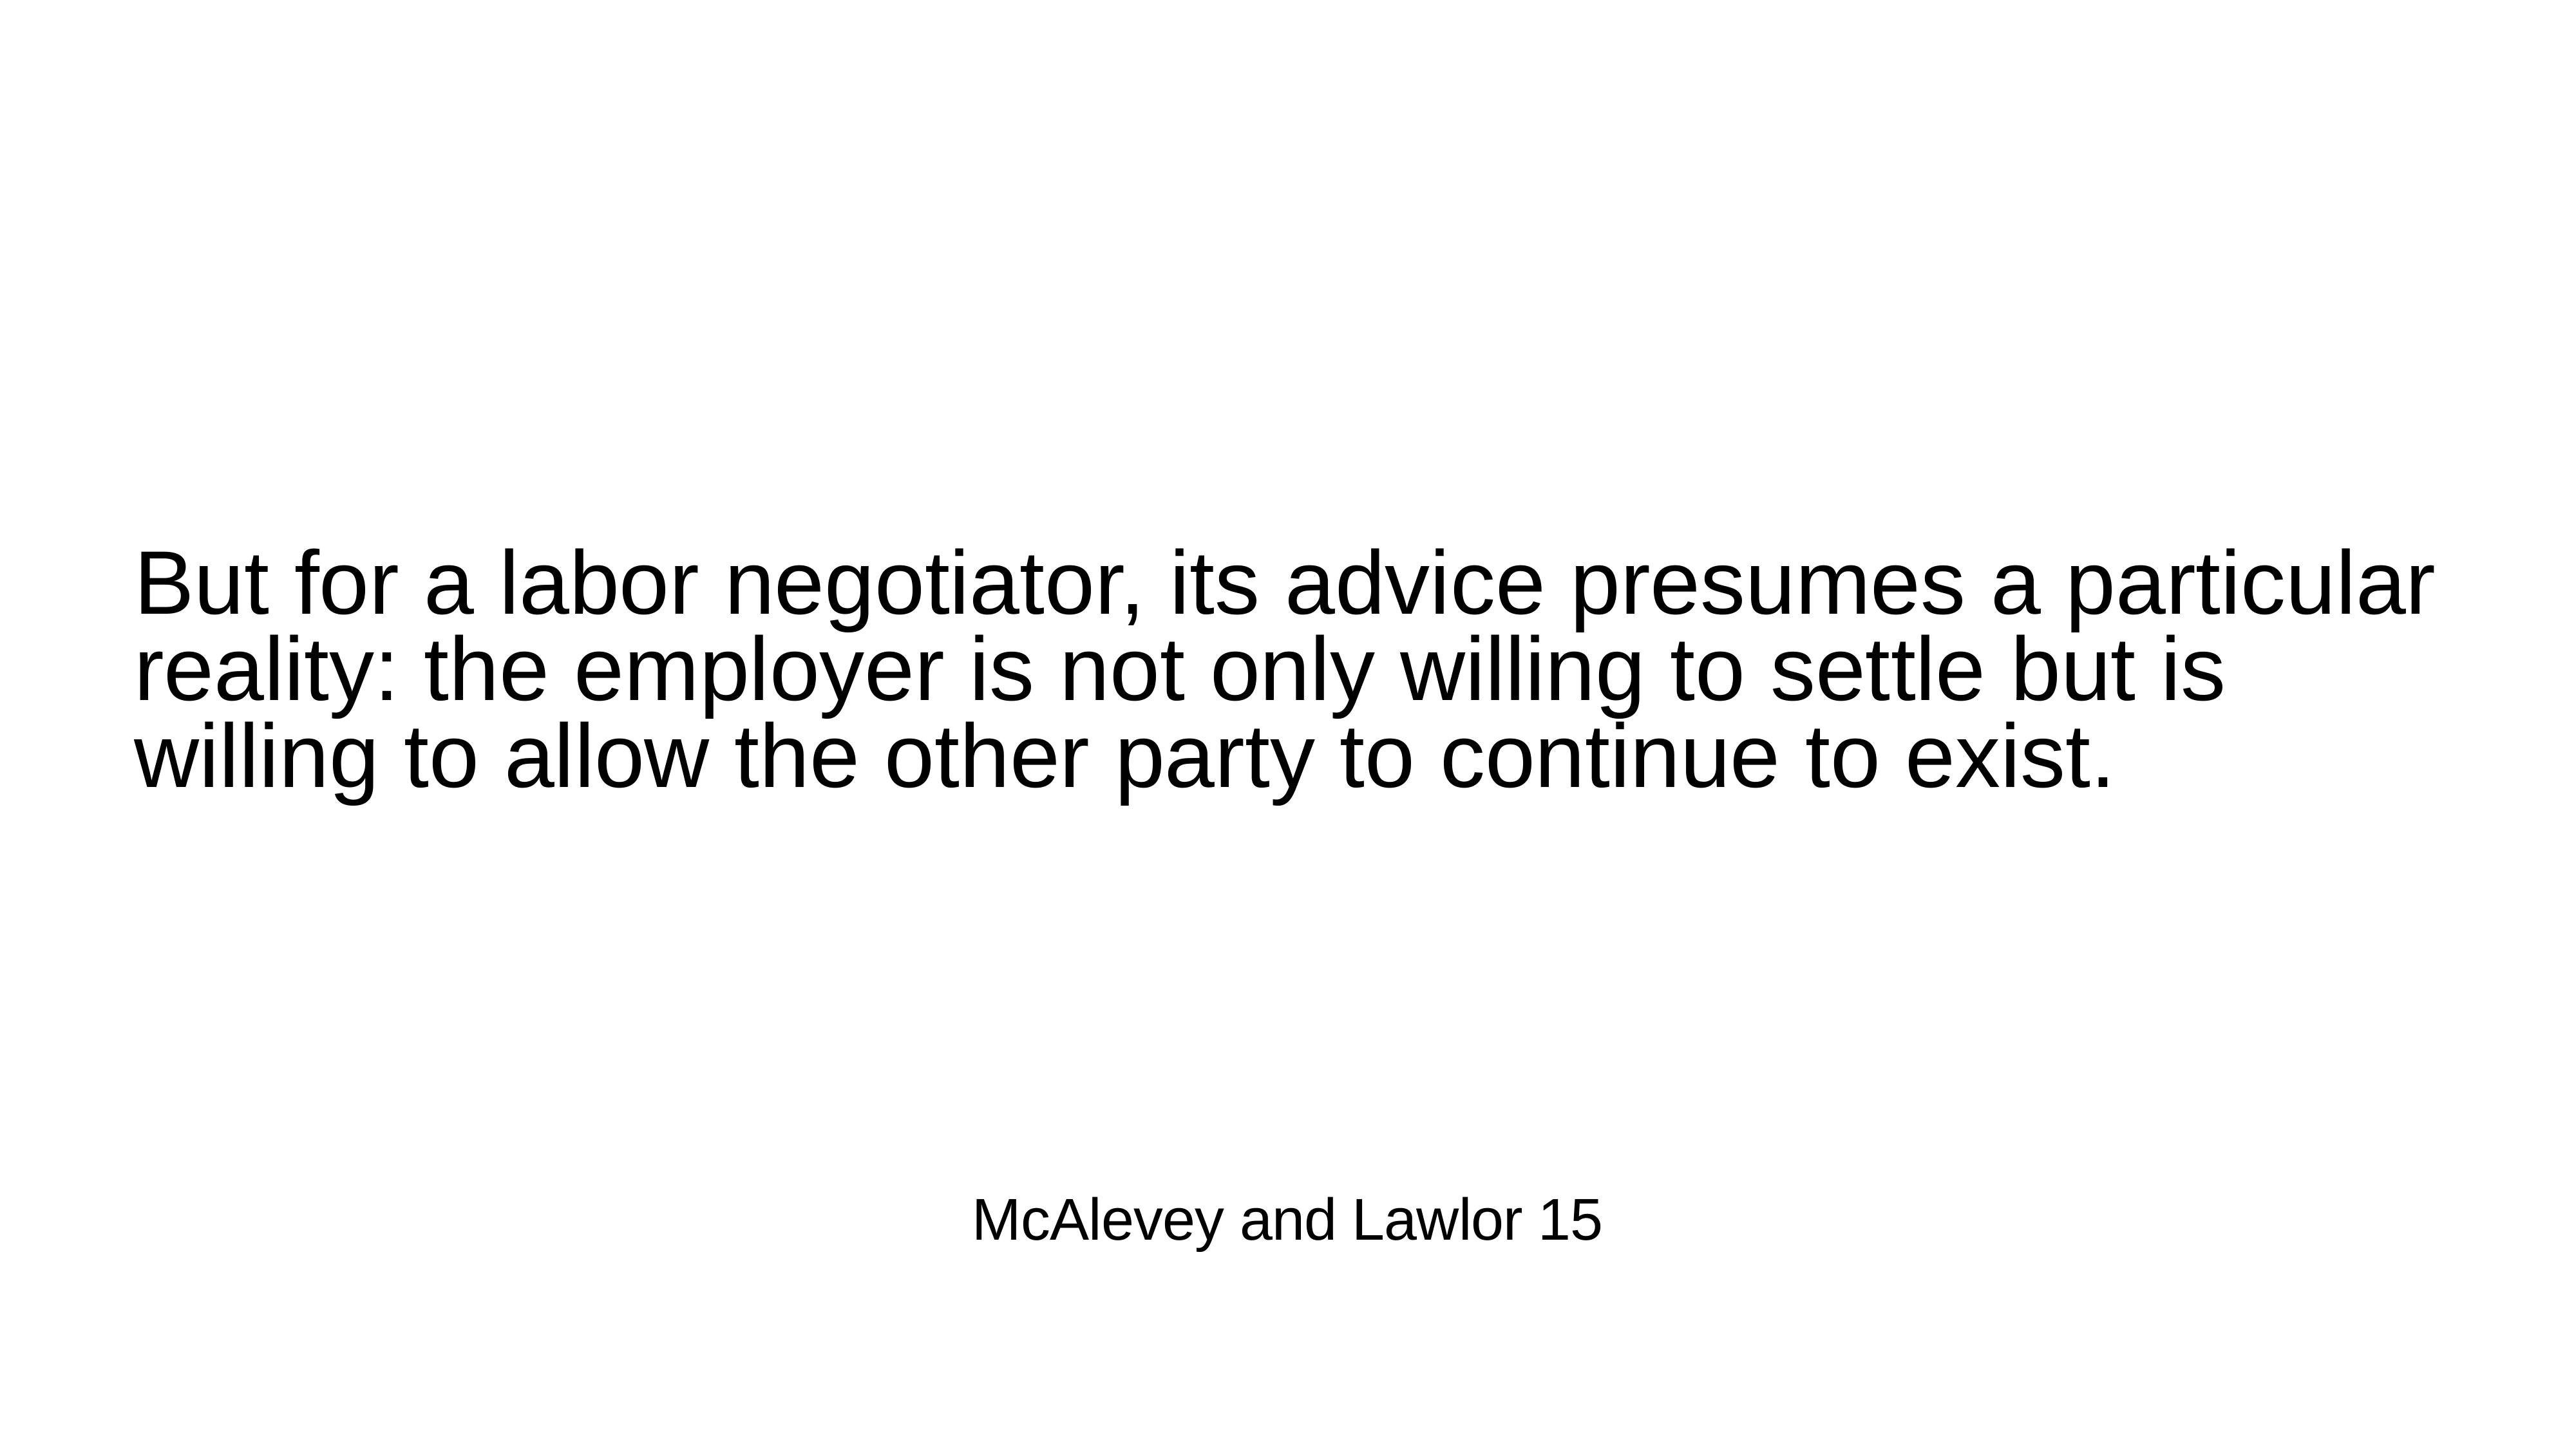

But for a labor negotiator, its advice presumes a particular reality: the employer is not only willing to settle but is willing to allow the other party to continue to exist.
McAlevey and Lawlor 15